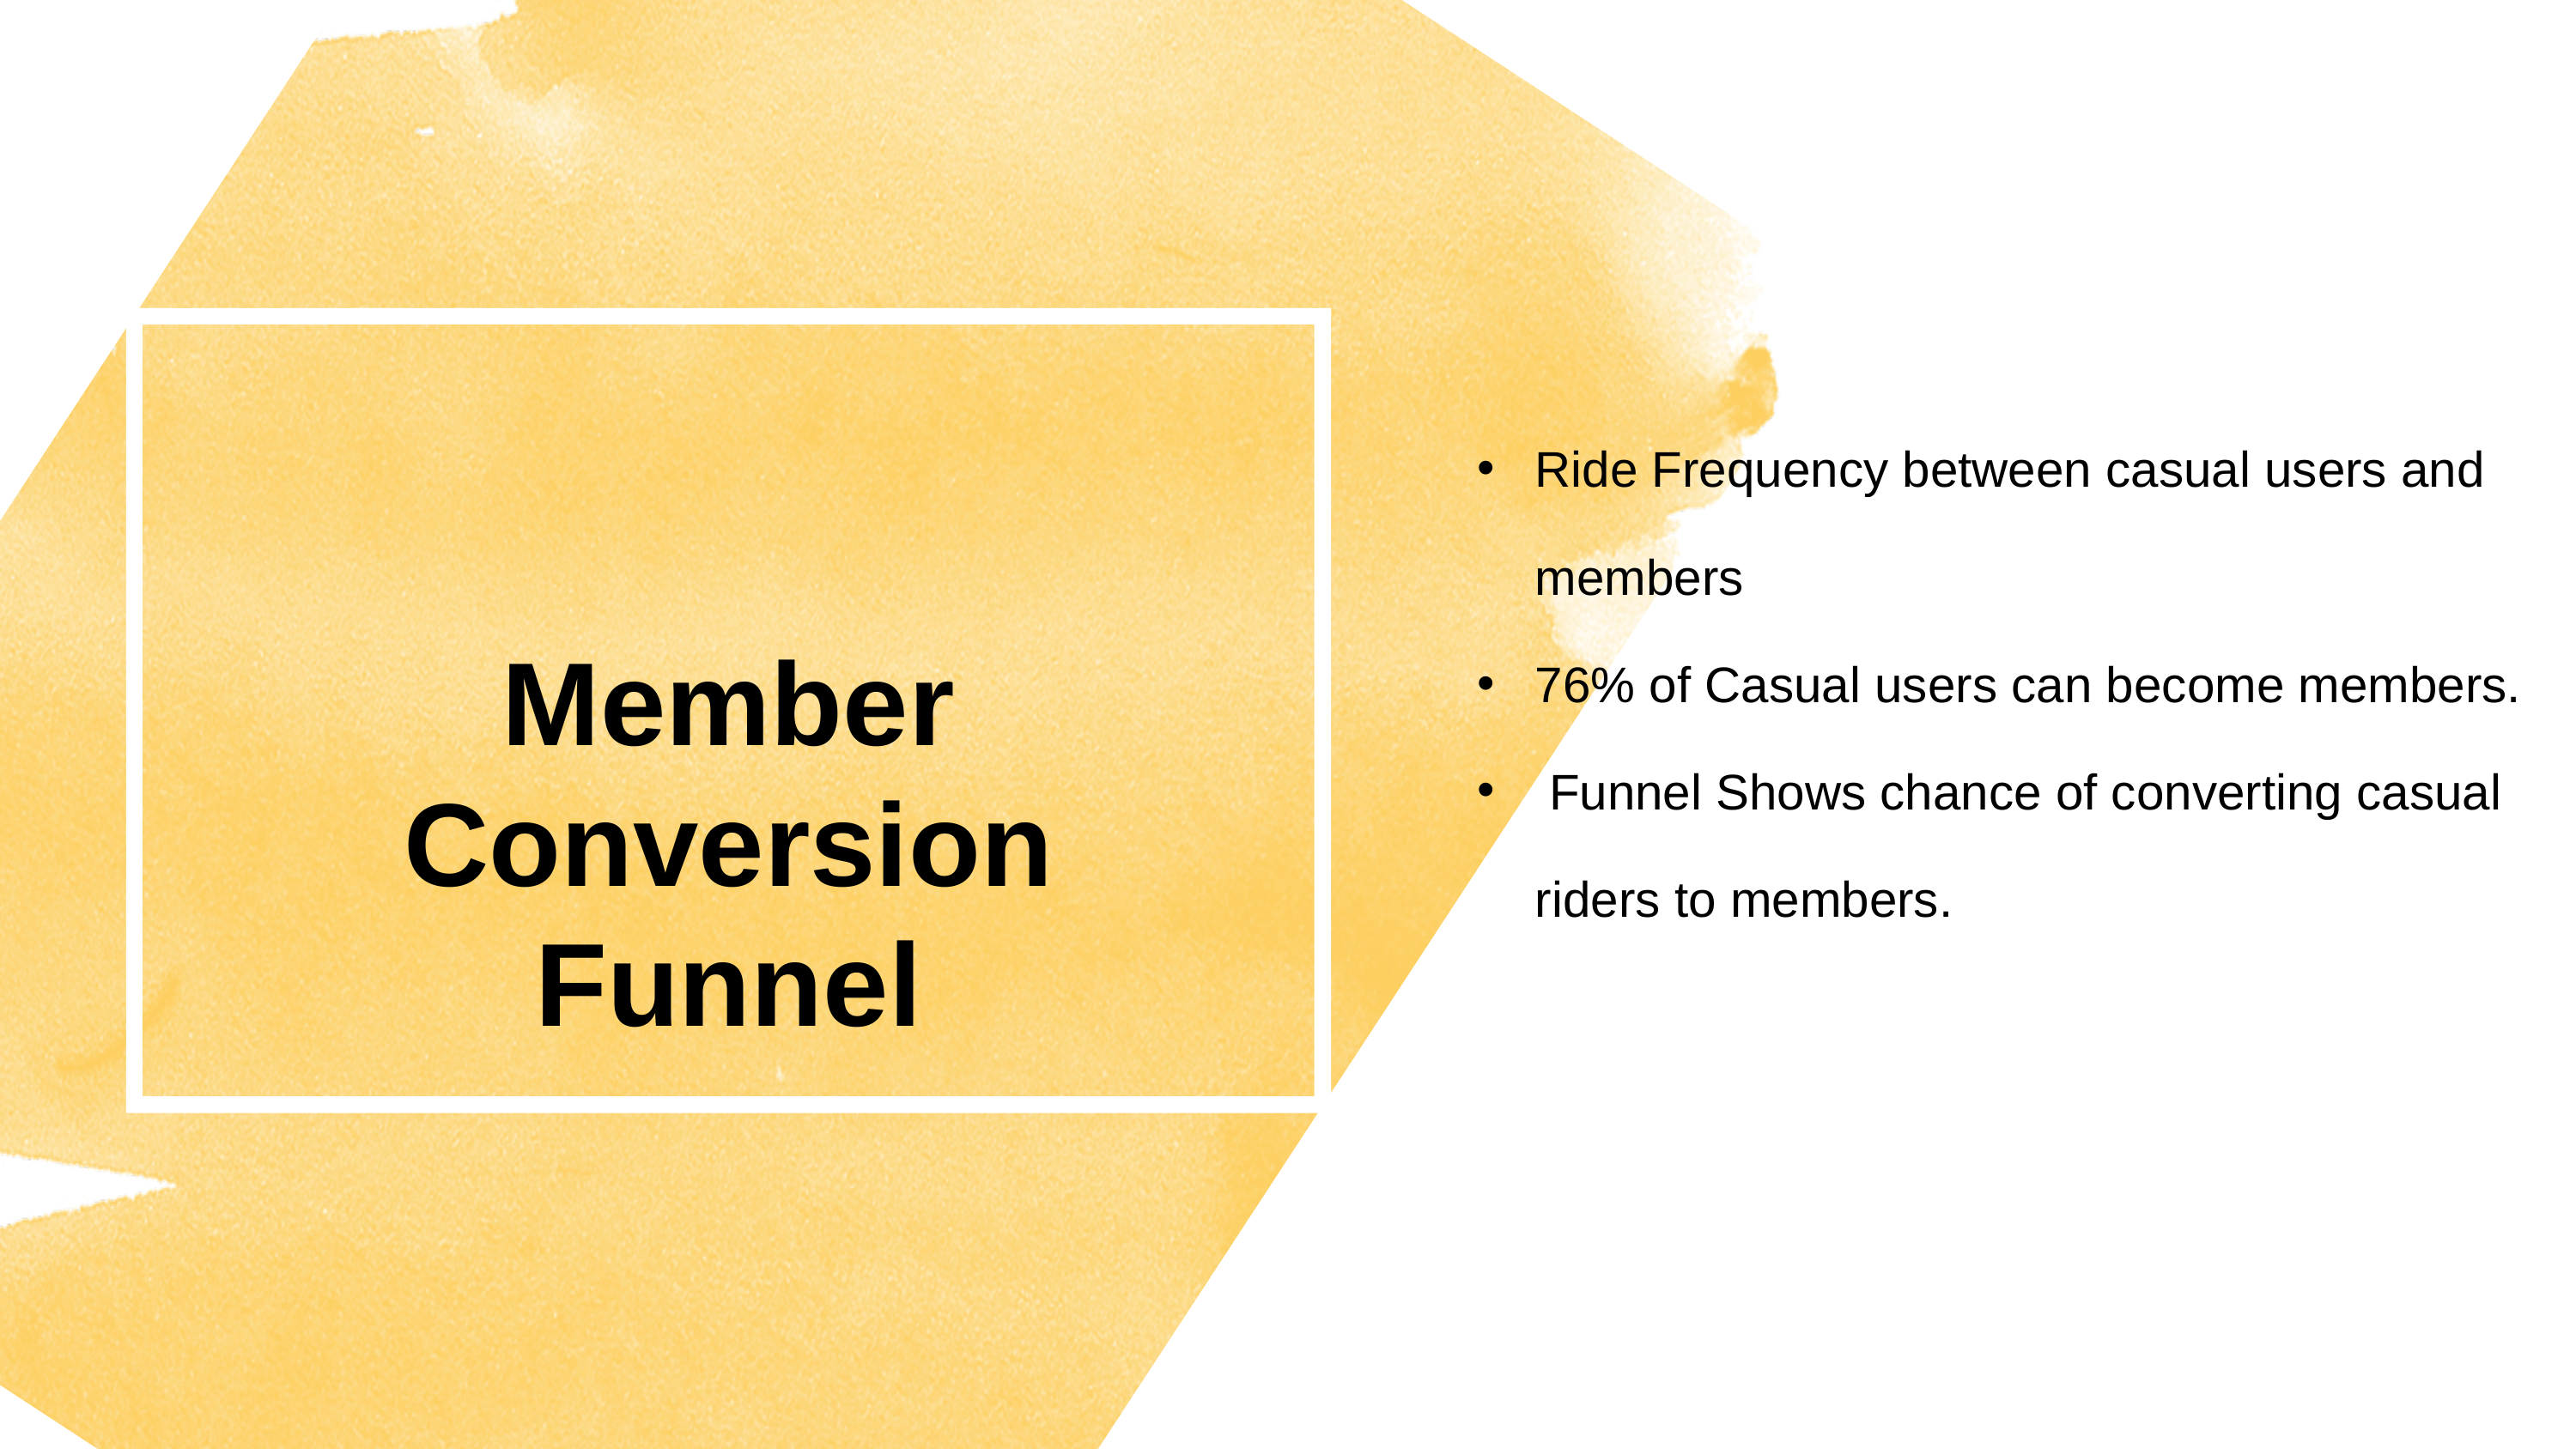

Ride Frequency between casual users and members
76% of Casual users can become members.
 Funnel Shows chance of converting casual riders to members.

Member Conversion Funnel